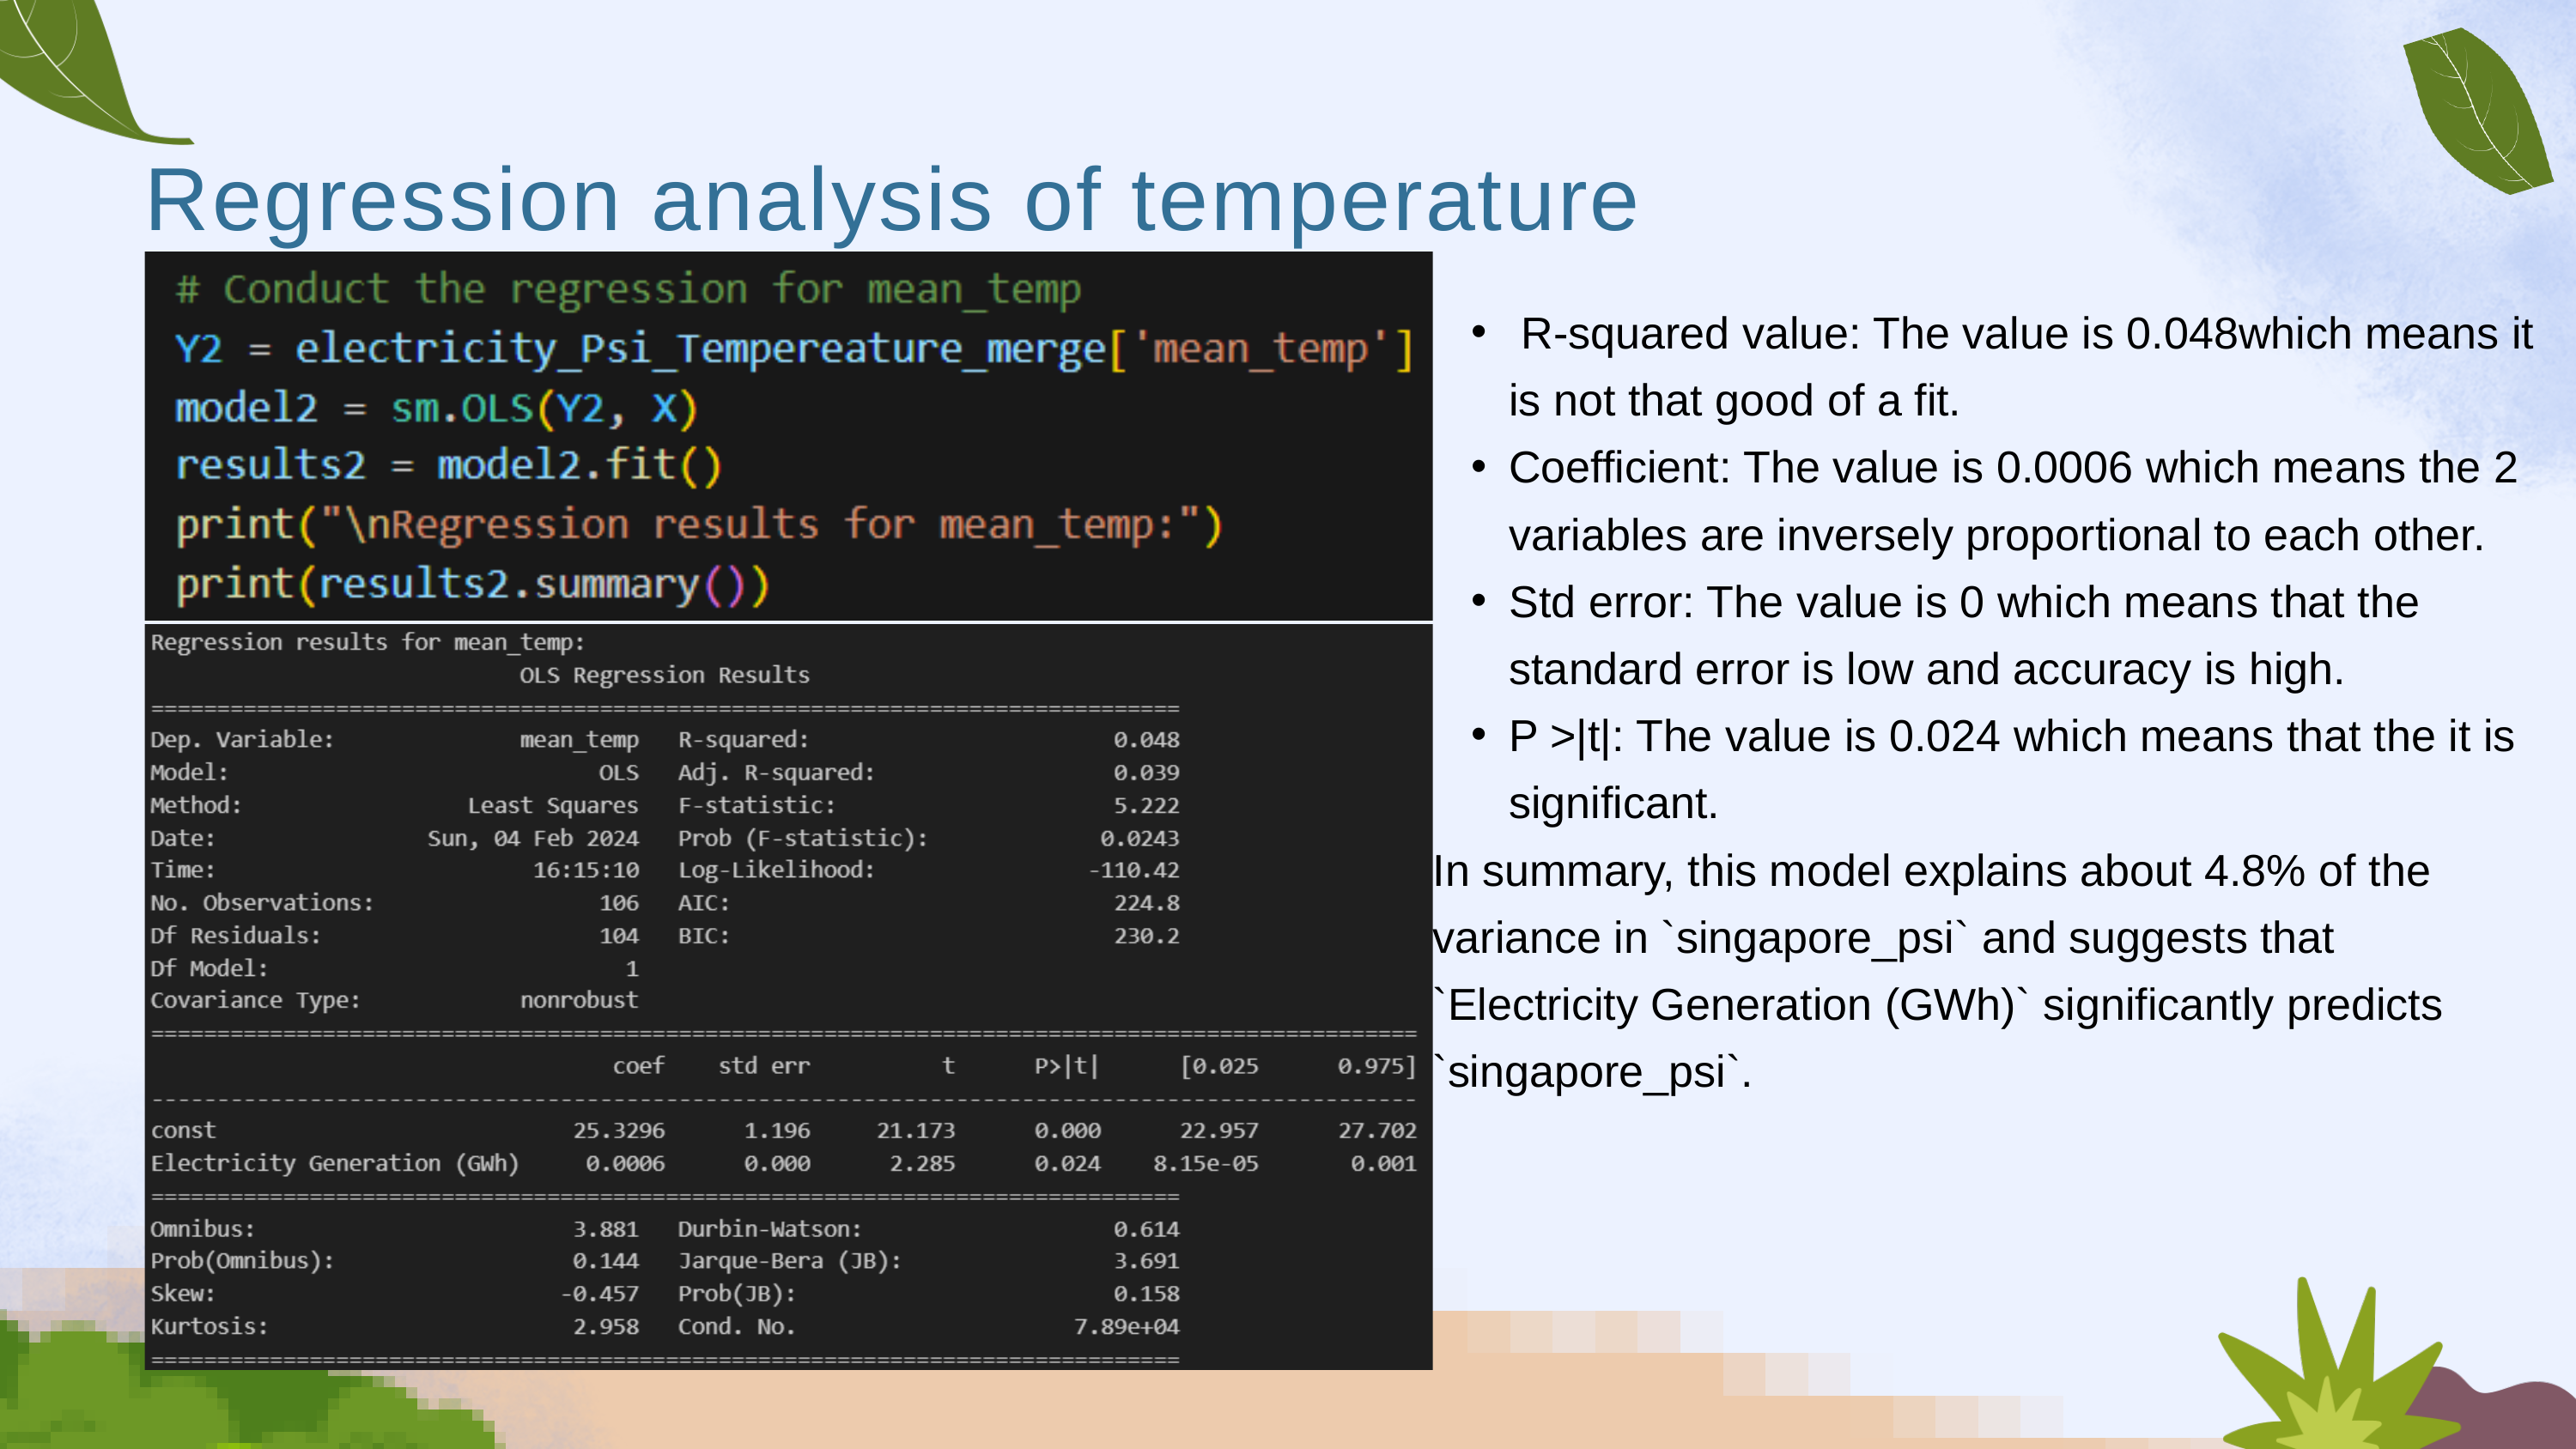

Regression analysis of temperature

 R-squared value: The value is 0.048which means it is not that good of a fit.
Coefficient: The value is 0.0006 which means the 2 variables are inversely proportional to each other.
Std error: The value is 0 which means that the standard error is low and accuracy is high.
P >|t|: The value is 0.024 which means that the it is significant.
In summary, this model explains about 4.8% of the variance in `singapore_psi` and suggests that `Electricity Generation (GWh)` significantly predicts `singapore_psi`.